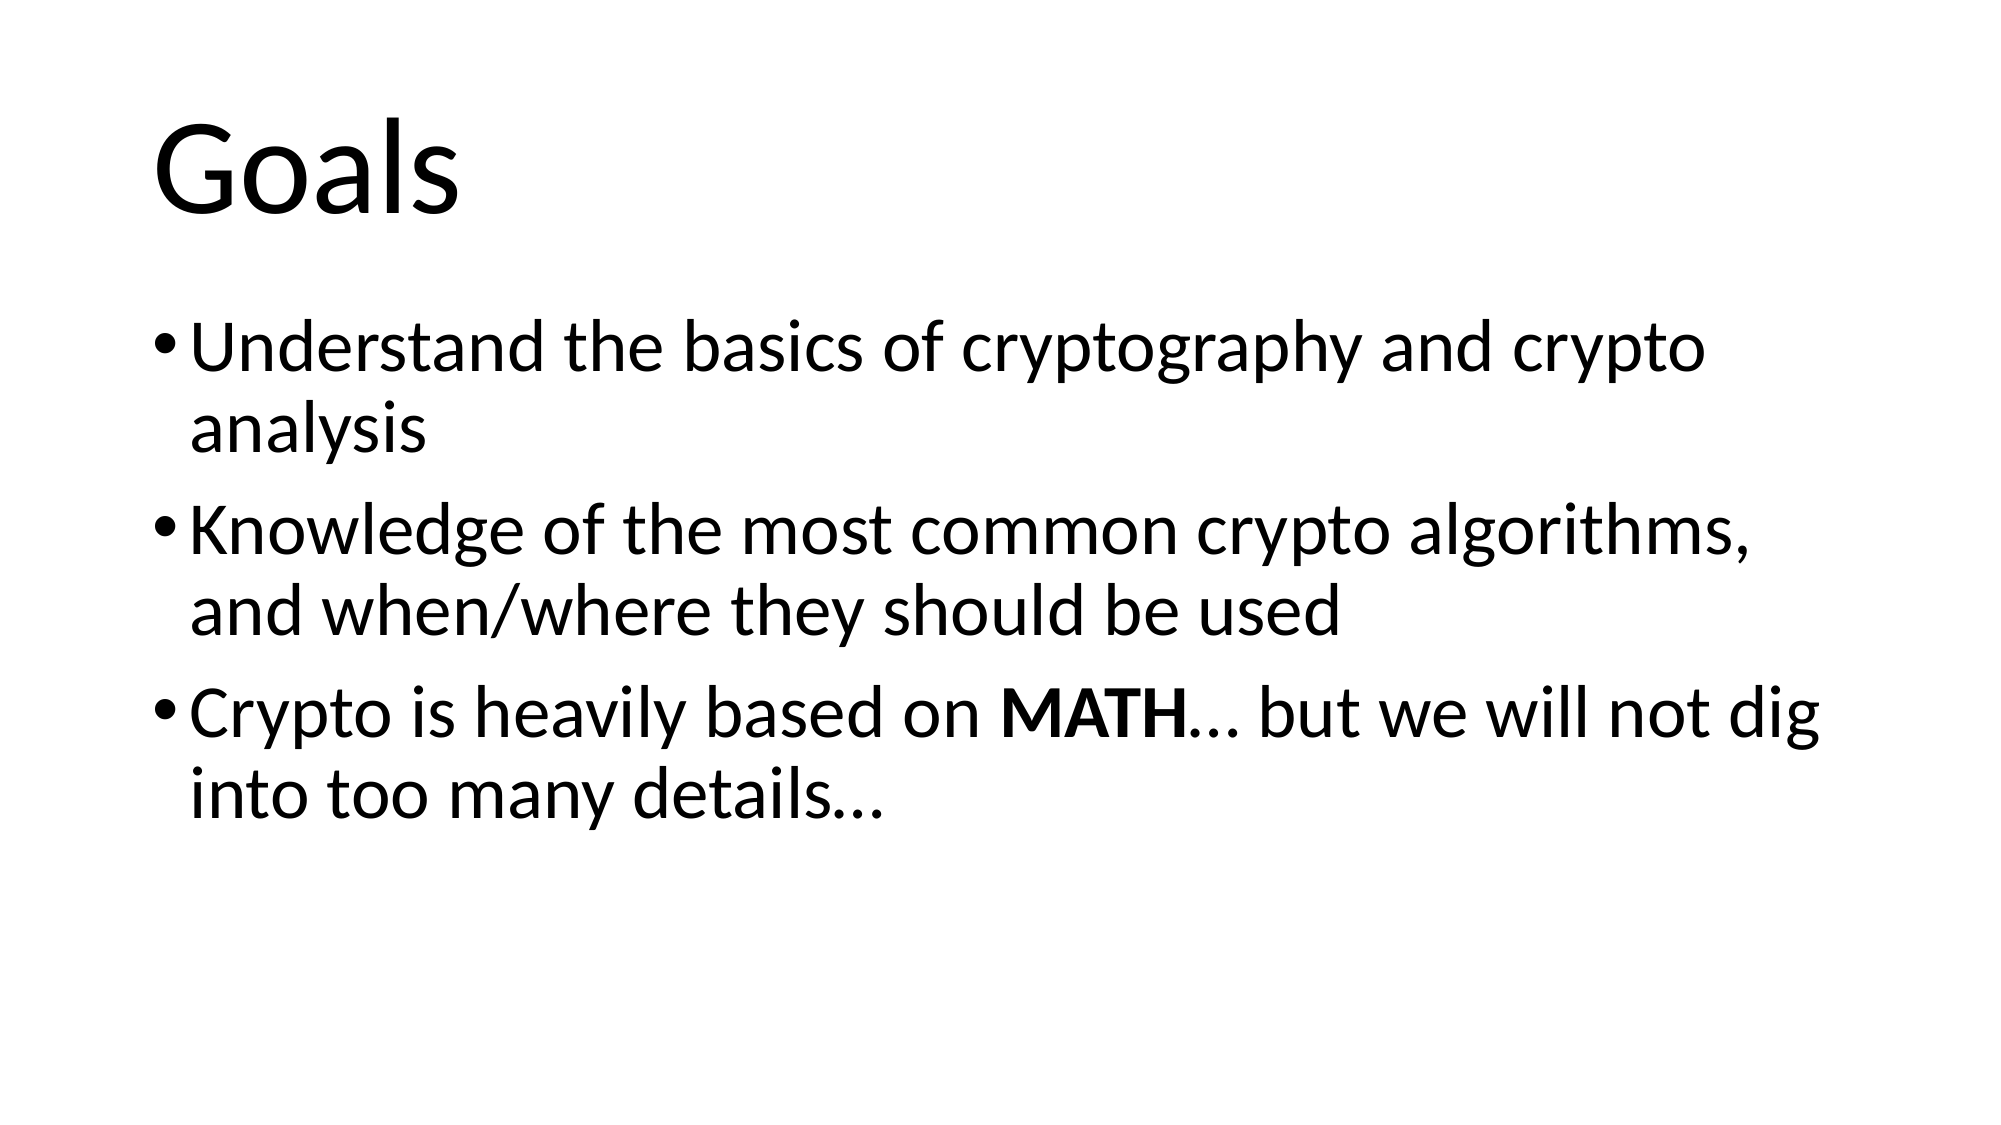

# Goals
Understand the basics of cryptography and crypto analysis
Knowledge of the most common crypto algorithms, and when/where they should be used
Crypto is heavily based on MATH… but we will not dig into too many details…